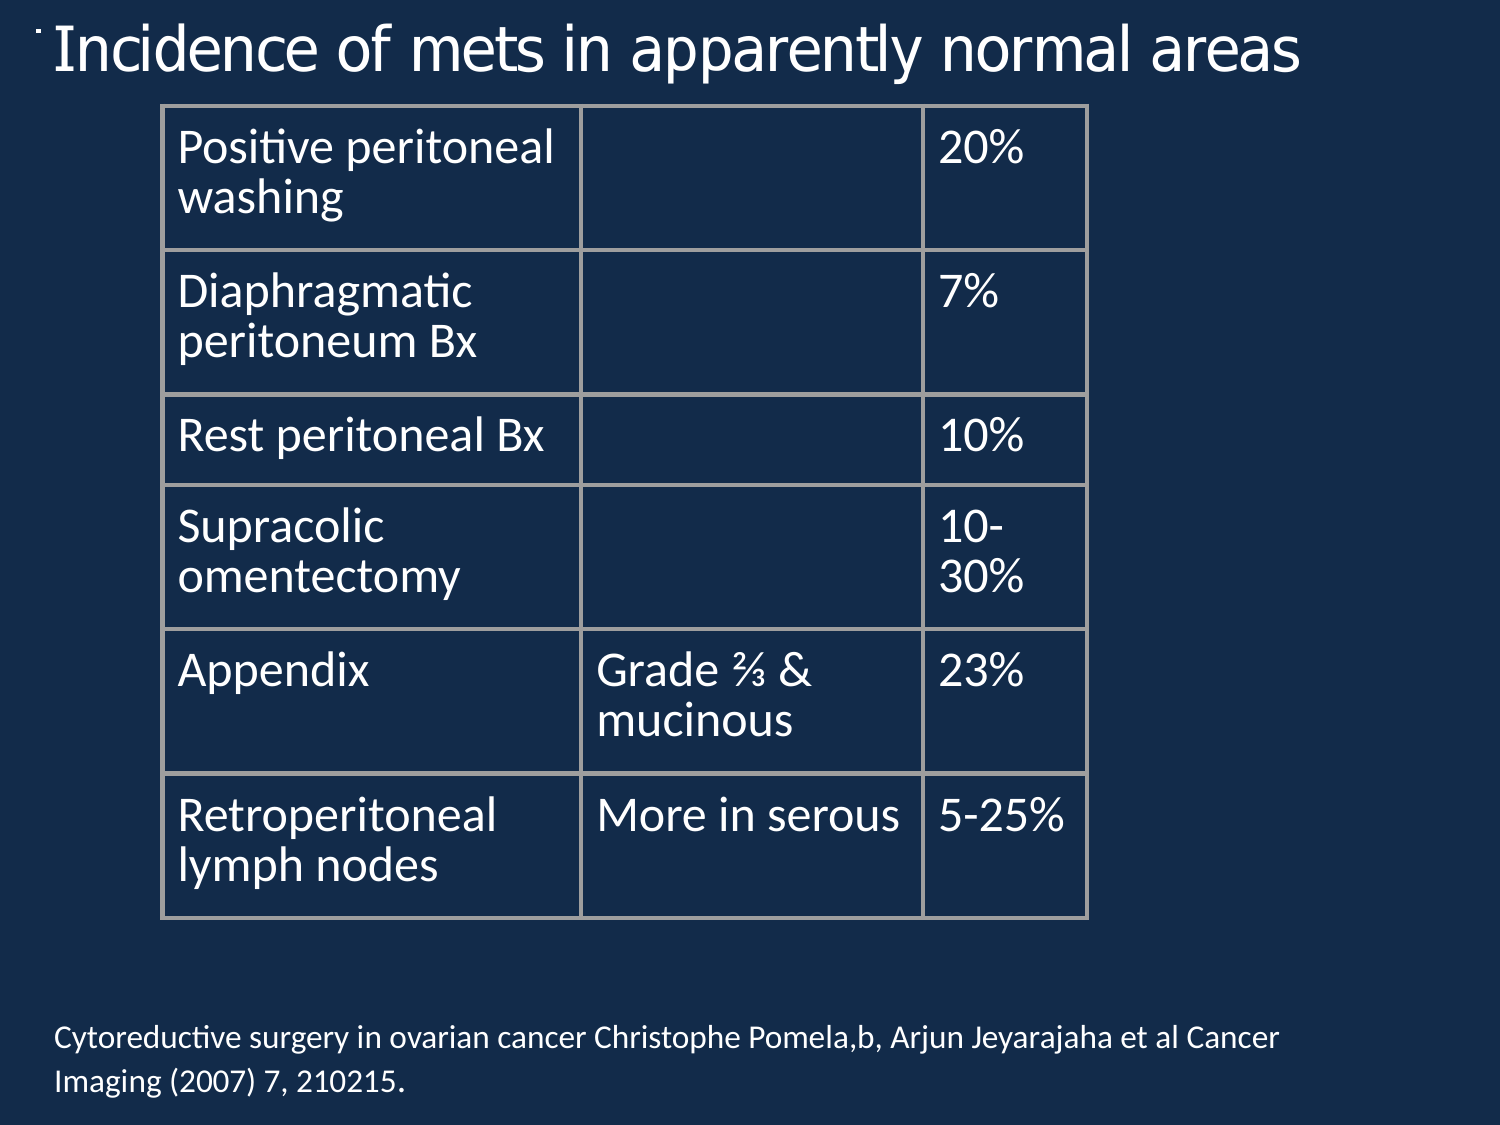

# Incidence of mets in apparently normal areas

| Positive peritoneal washing |  | 20% |
| --- | --- | --- |
| Diaphragmatic peritoneum Bx |  | 7% |
| Rest peritoneal Bx |  | 10% |
| Supracolic omentectomy |  | 10-30% |
| Appendix | Grade ⅔ & mucinous | 23% |
| Retroperitoneal lymph nodes | More in serous | 5-25% |
Cytoreductive surgery in ovarian cancer Christophe Pomela,b, Arjun Jeyarajaha et al Cancer Imaging (2007) 7, 210215.